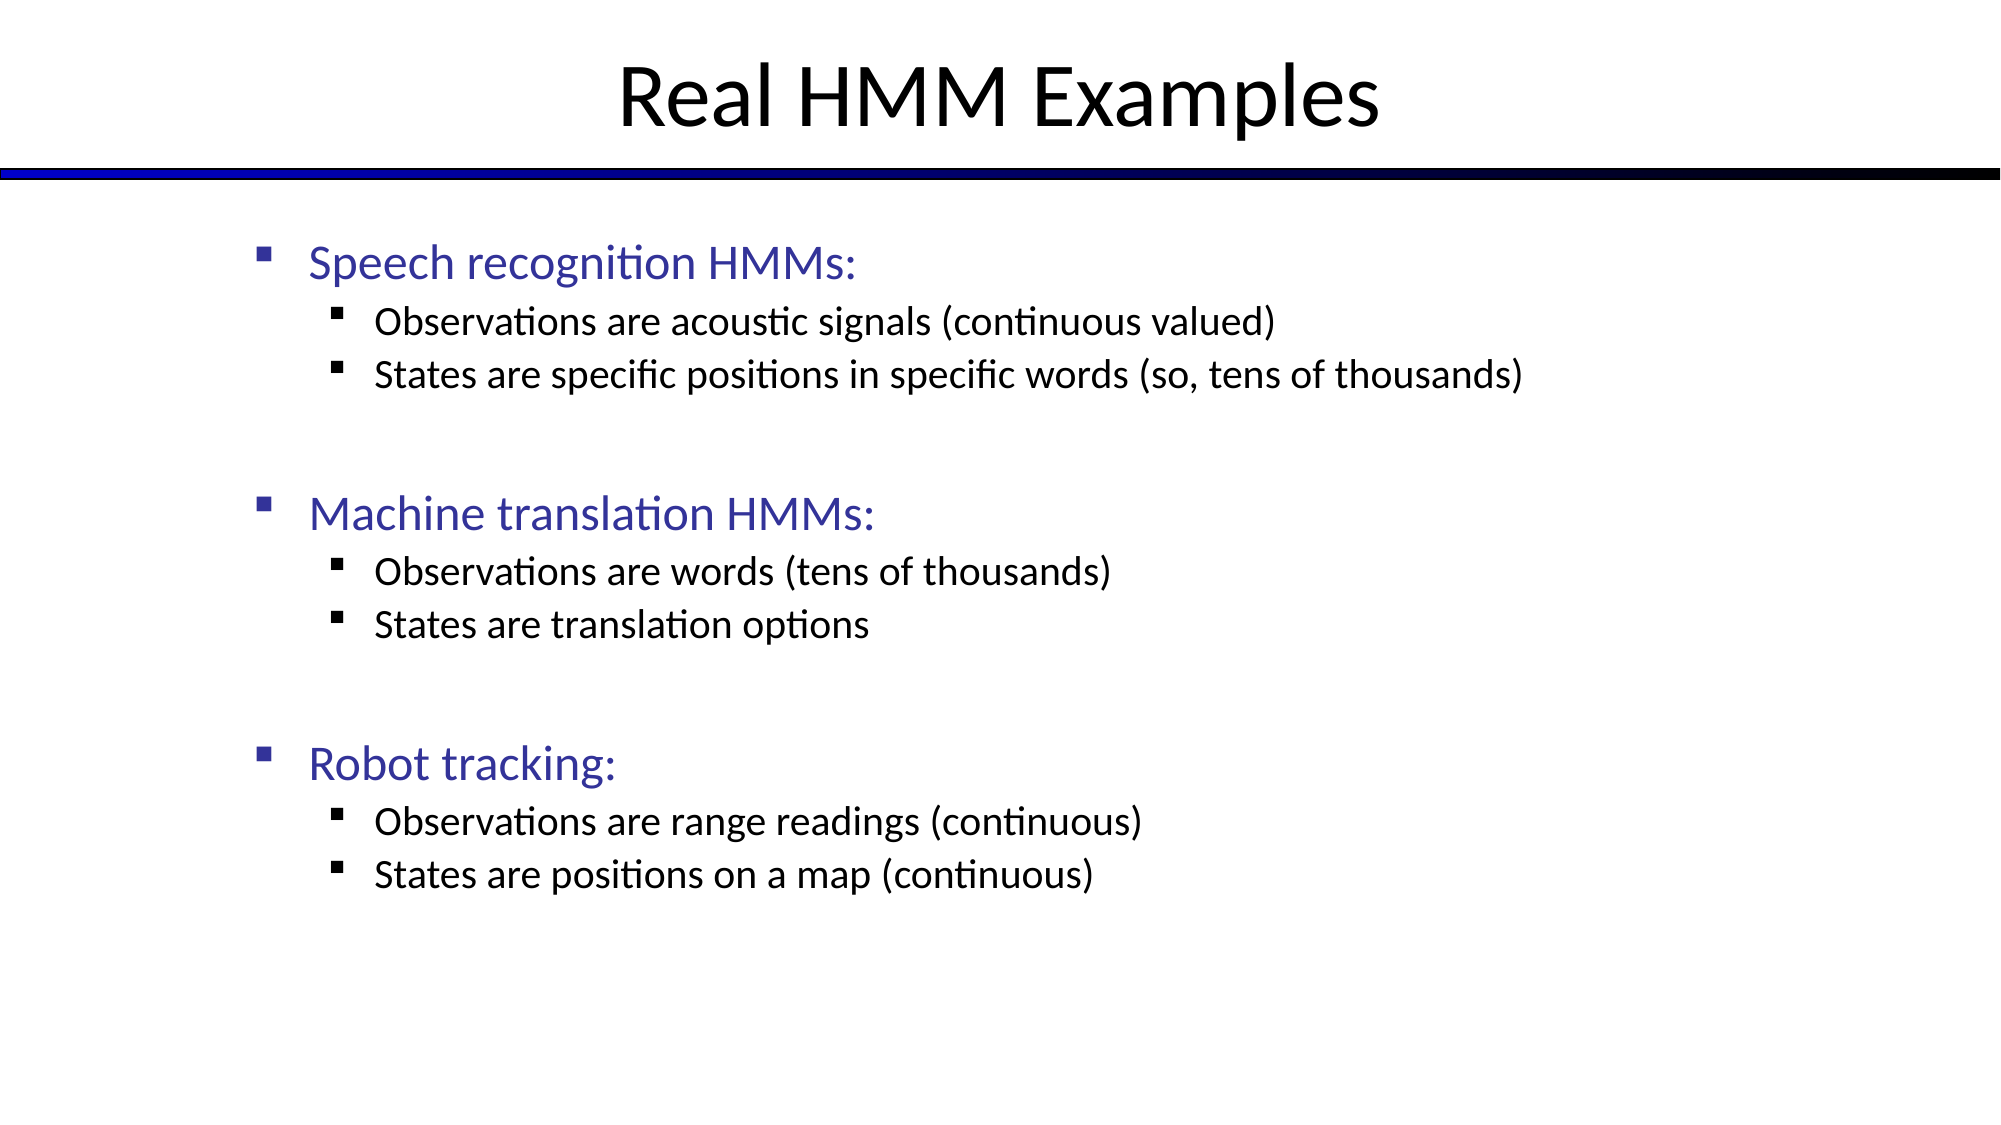

# Real HMM Examples
Speech recognition HMMs:
Observations are acoustic signals (continuous valued)
States are specific positions in specific words (so, tens of thousands)

Machine translation HMMs:
Observations are words (tens of thousands)
States are translation options

Robot tracking:
Observations are range readings (continuous)
States are positions on a map (continuous)